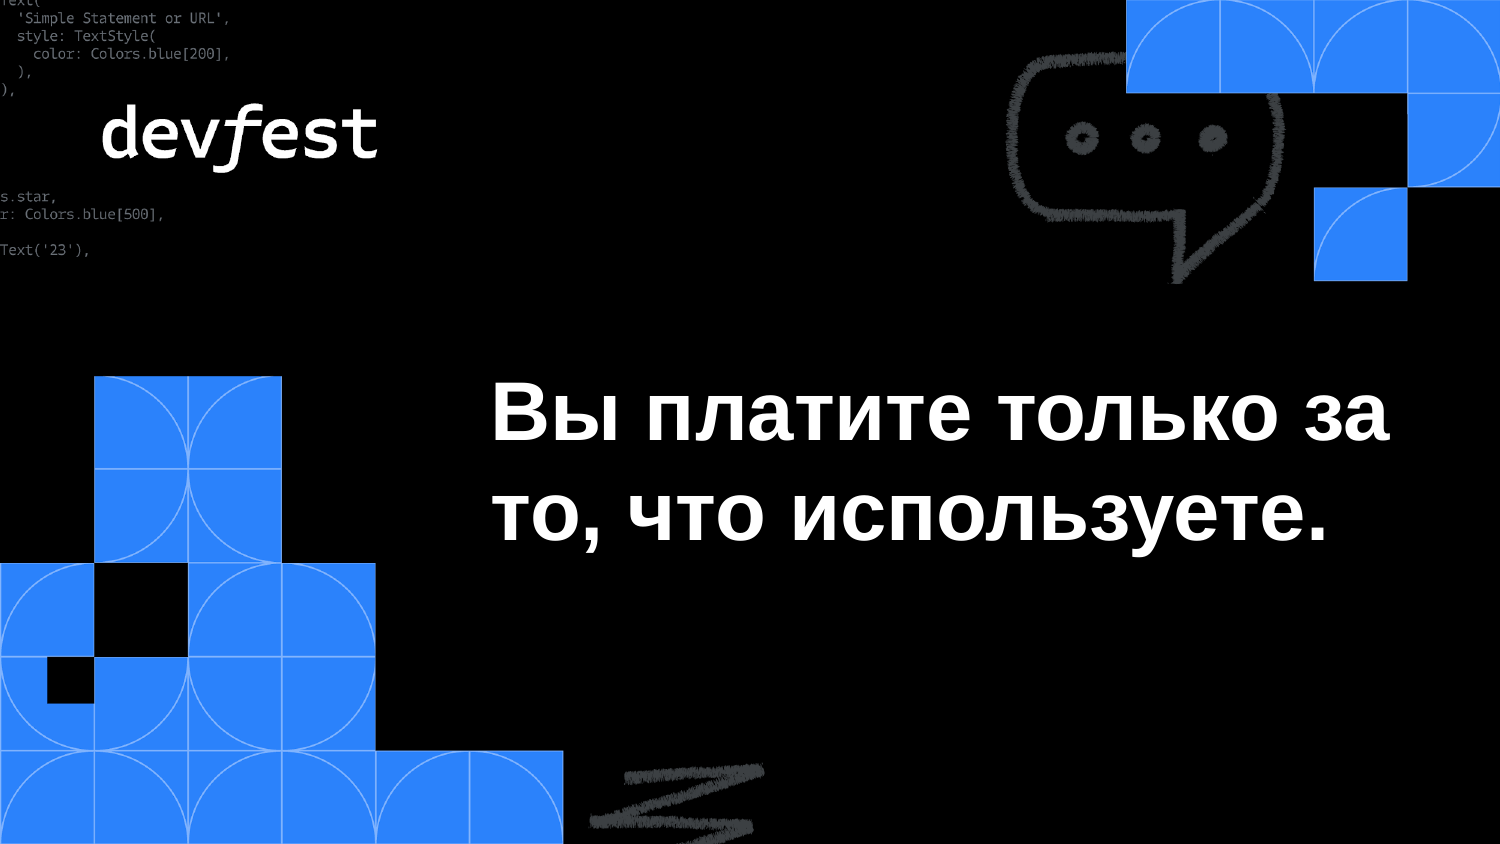

# Вы платите только за то, что используете.